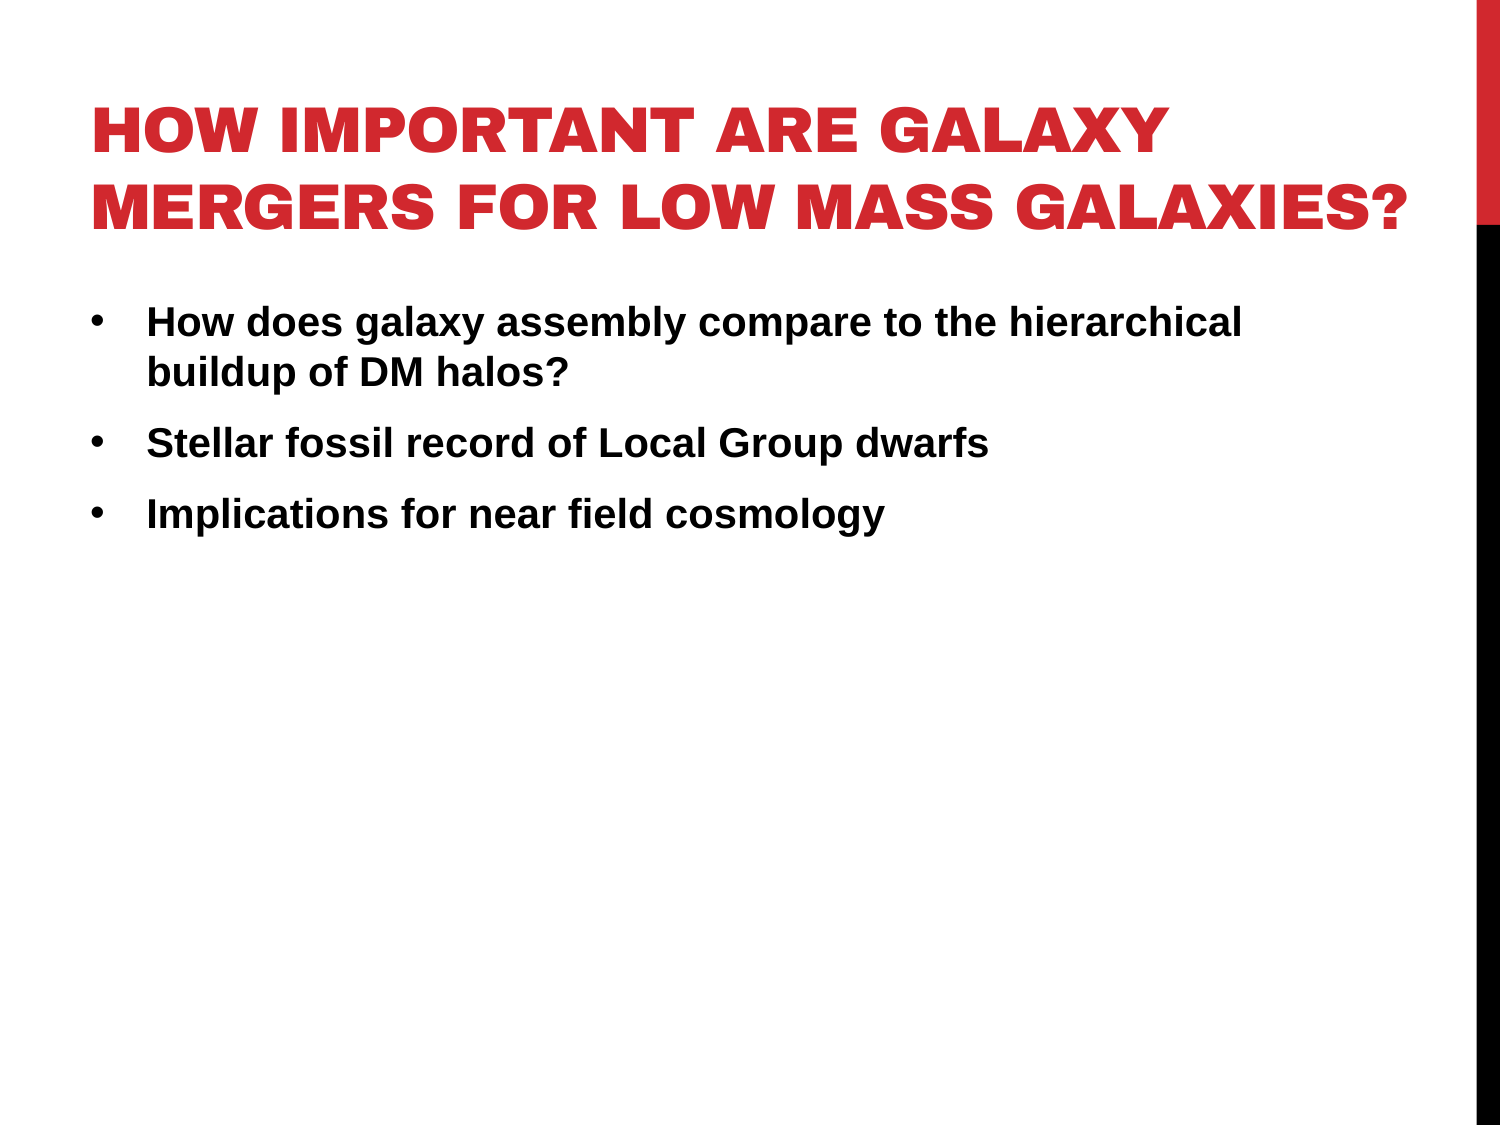

# How important are galaxy mergers for low mass galaxies?
How does galaxy assembly compare to the hierarchical buildup of DM halos?
Stellar fossil record of Local Group dwarfs
Implications for near field cosmology